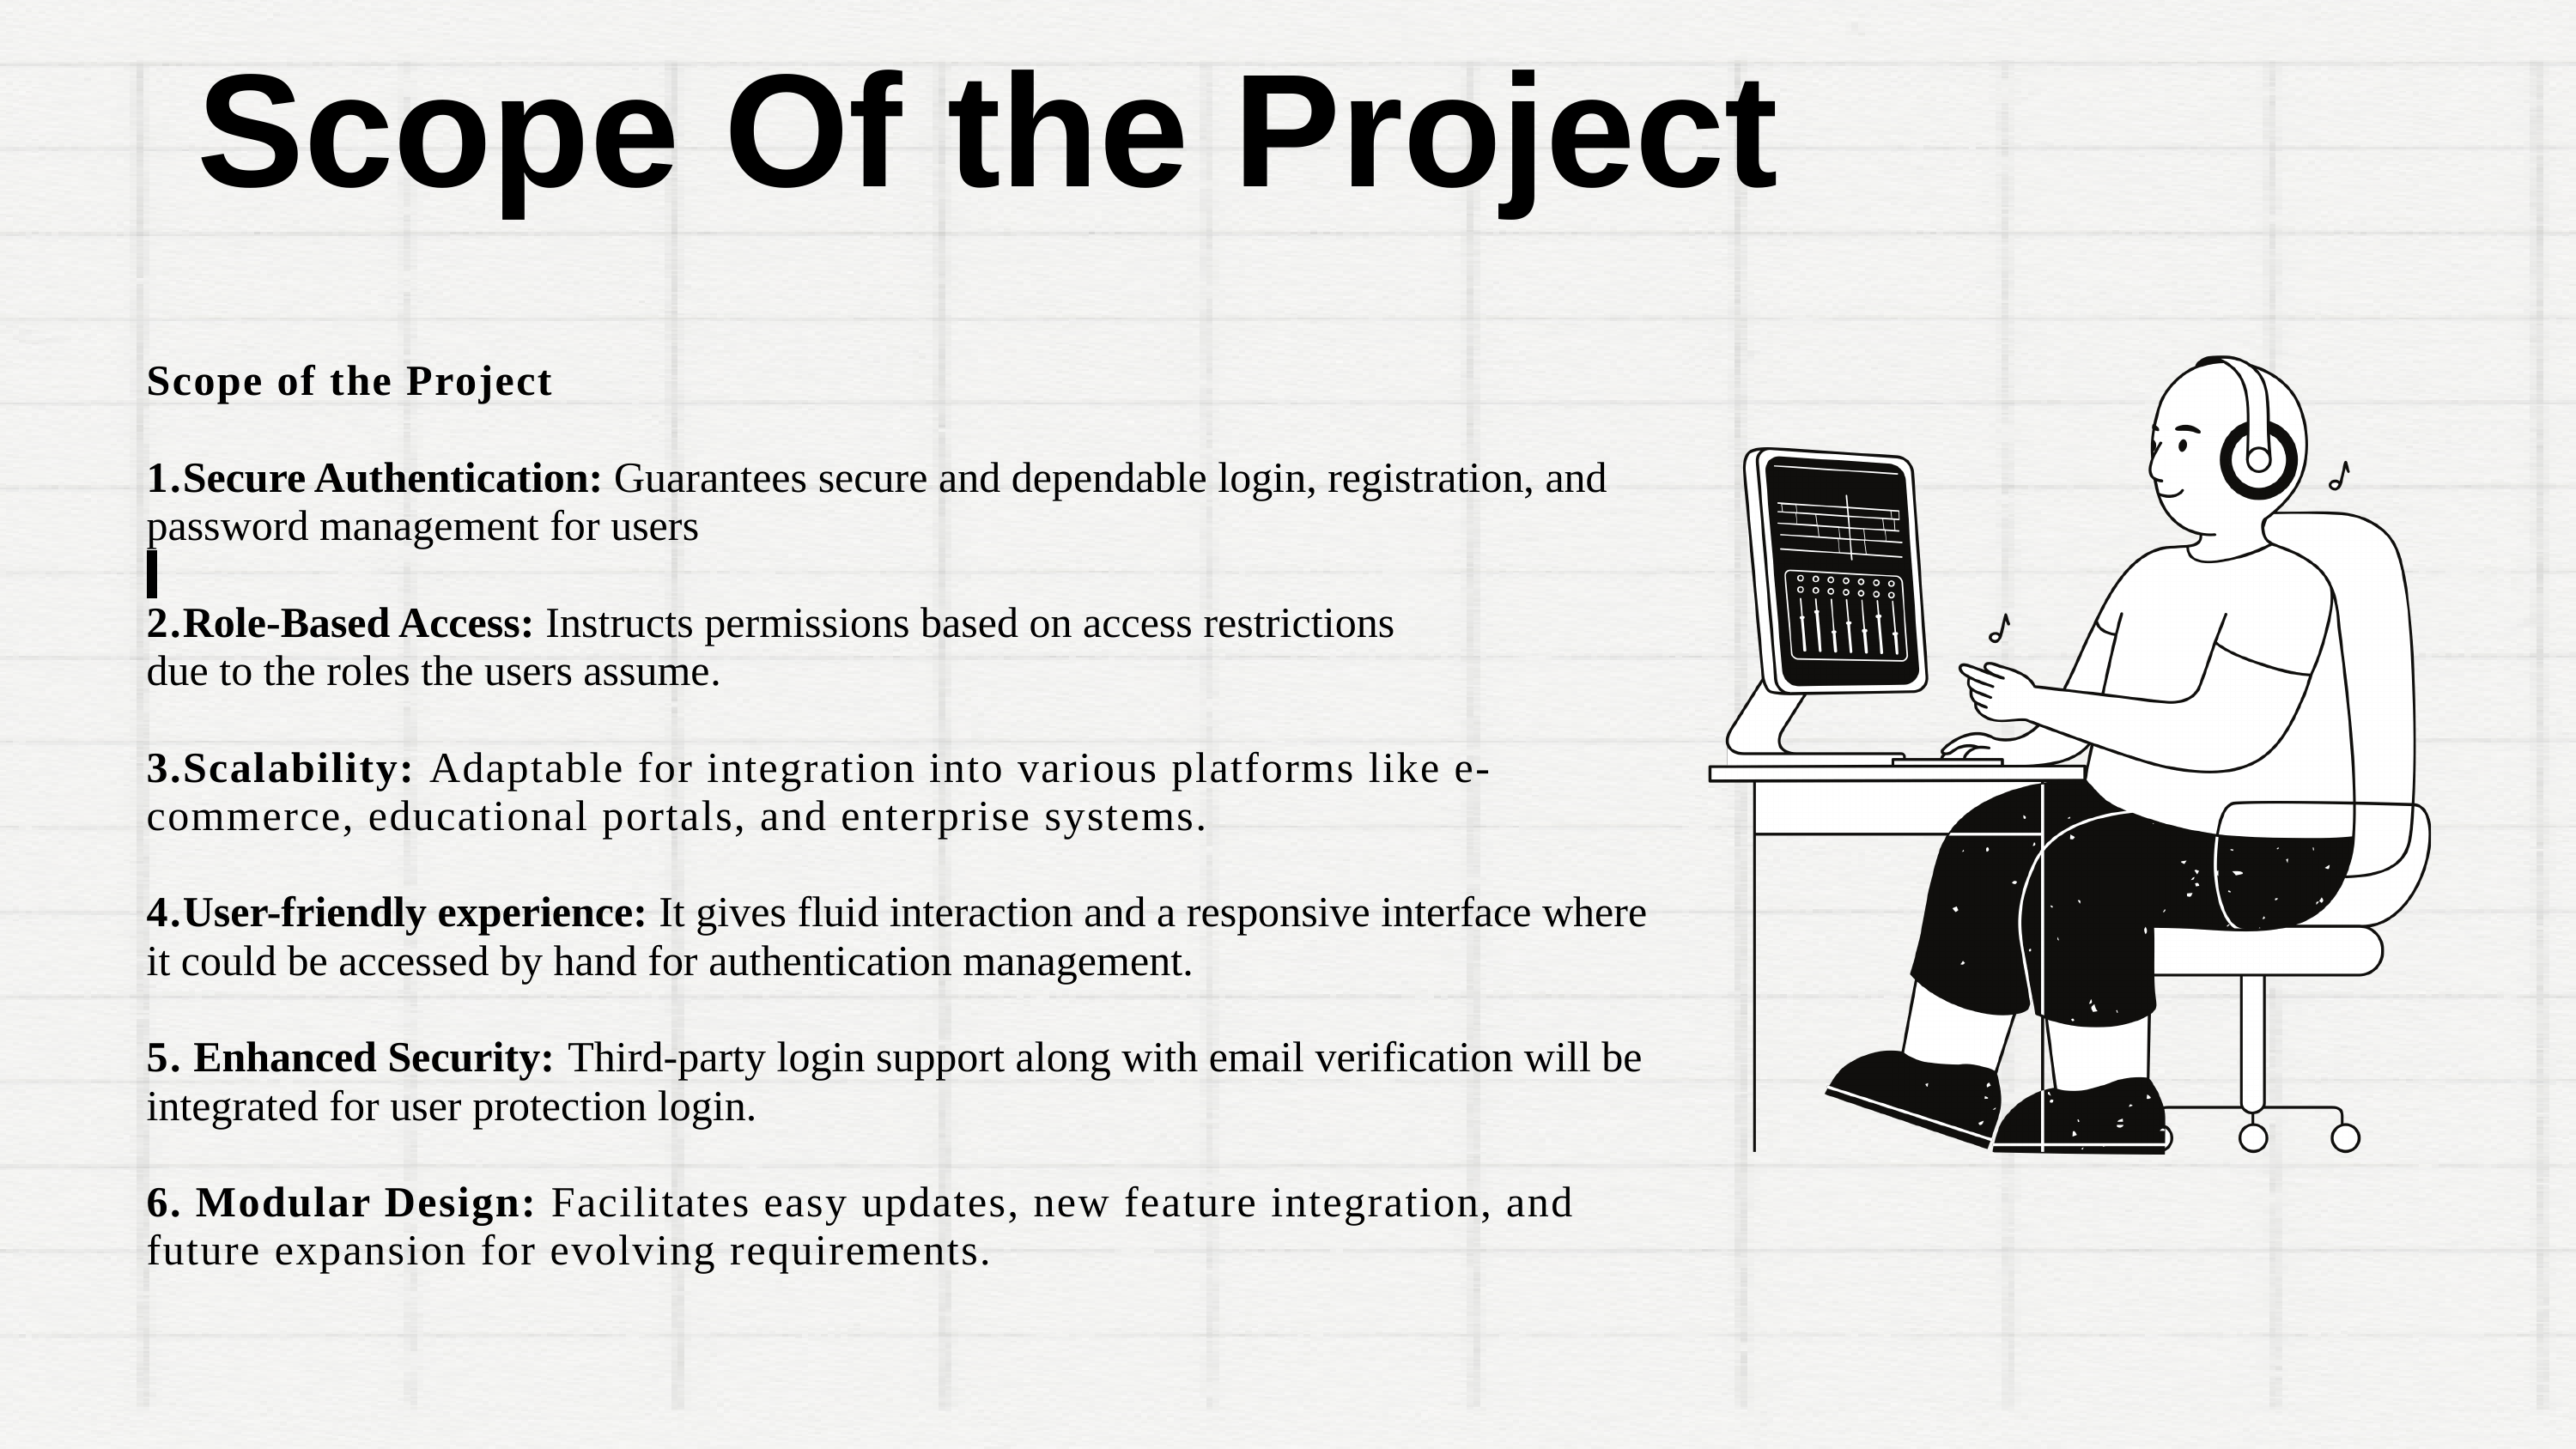

Scope Of the Project
Scope of the Project

1.Secure Authentication: Guarantees secure and dependable login, registration, and password management for users
2.Role-Based Access: Instructs permissions based on access restrictions due to the roles the users assume.

3.Scalability: Adaptable for integration into various platforms like e-commerce, educational portals, and enterprise systems.

4.User-friendly experience: It gives fluid interaction and a responsive interface where it could be accessed by hand for authentication management.

5. Enhanced Security: Third-party login support along with email verification will be integrated for user protection login.

6. Modular Design: Facilitates easy updates, new feature integration, and future expansion for evolving requirements.